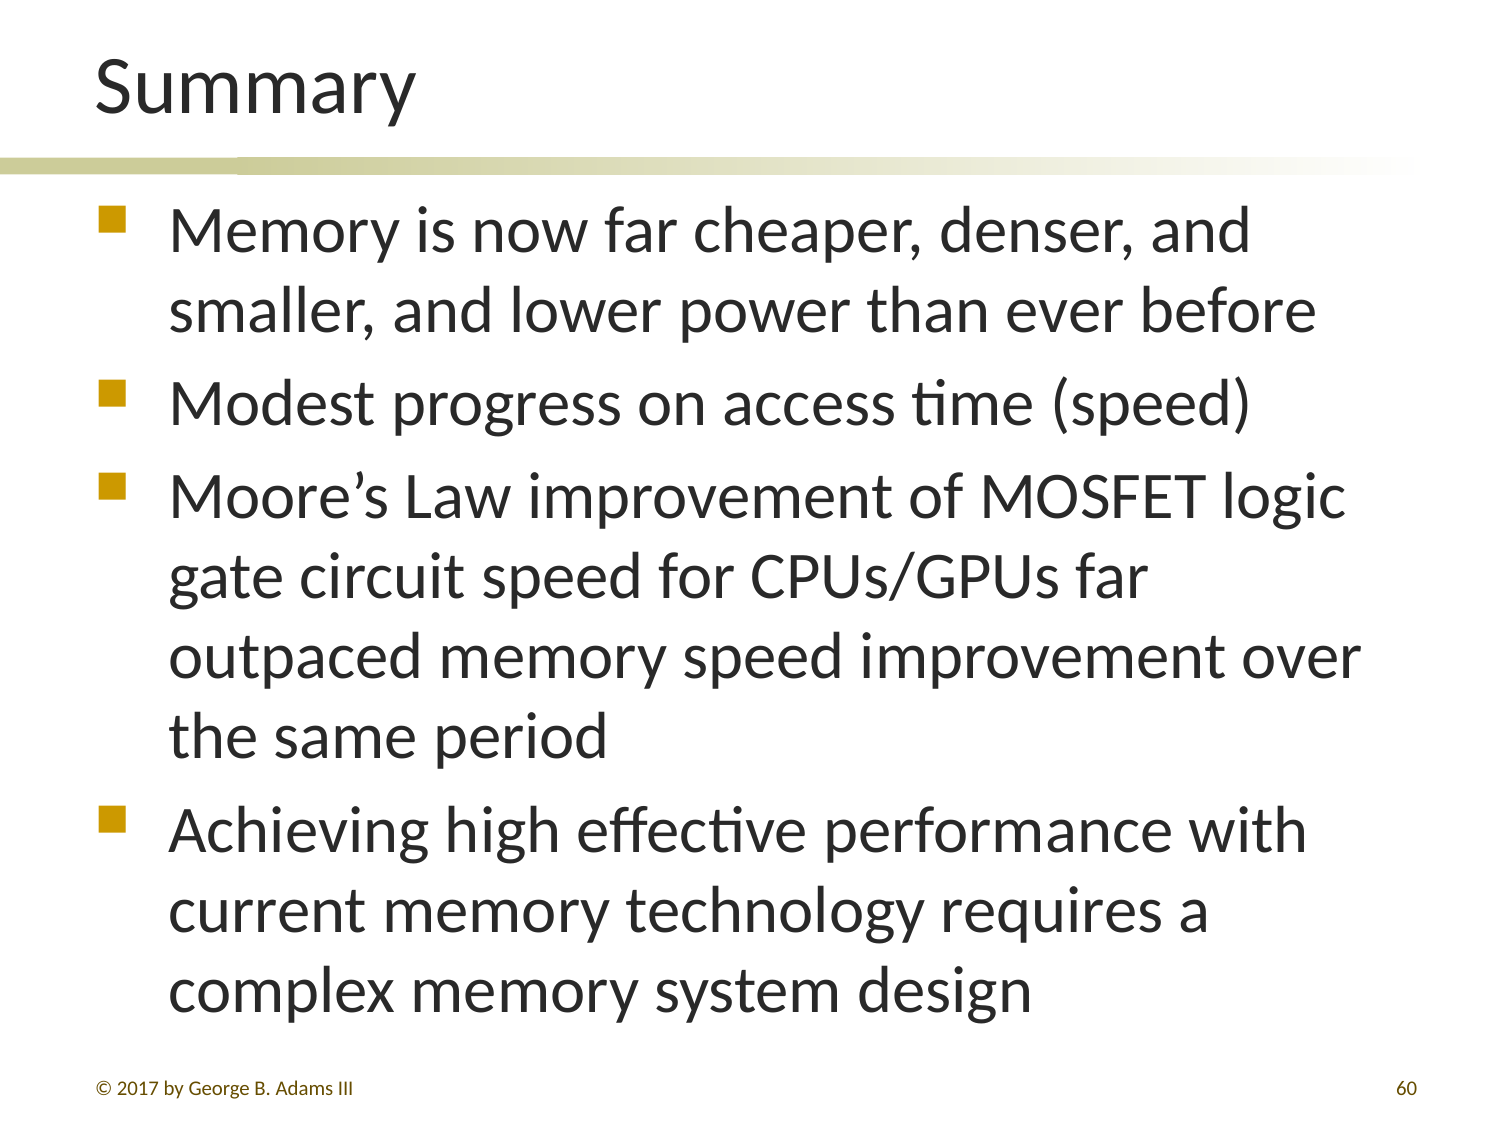

# Summary
Memory is now far cheaper, denser, and smaller, and lower power than ever before
Modest progress on access time (speed)
Moore’s Law improvement of MOSFET logic gate circuit speed for CPUs/GPUs far outpaced memory speed improvement over the same period
Achieving high effective performance with current memory technology requires a complex memory system design
© 2017 by George B. Adams III
60